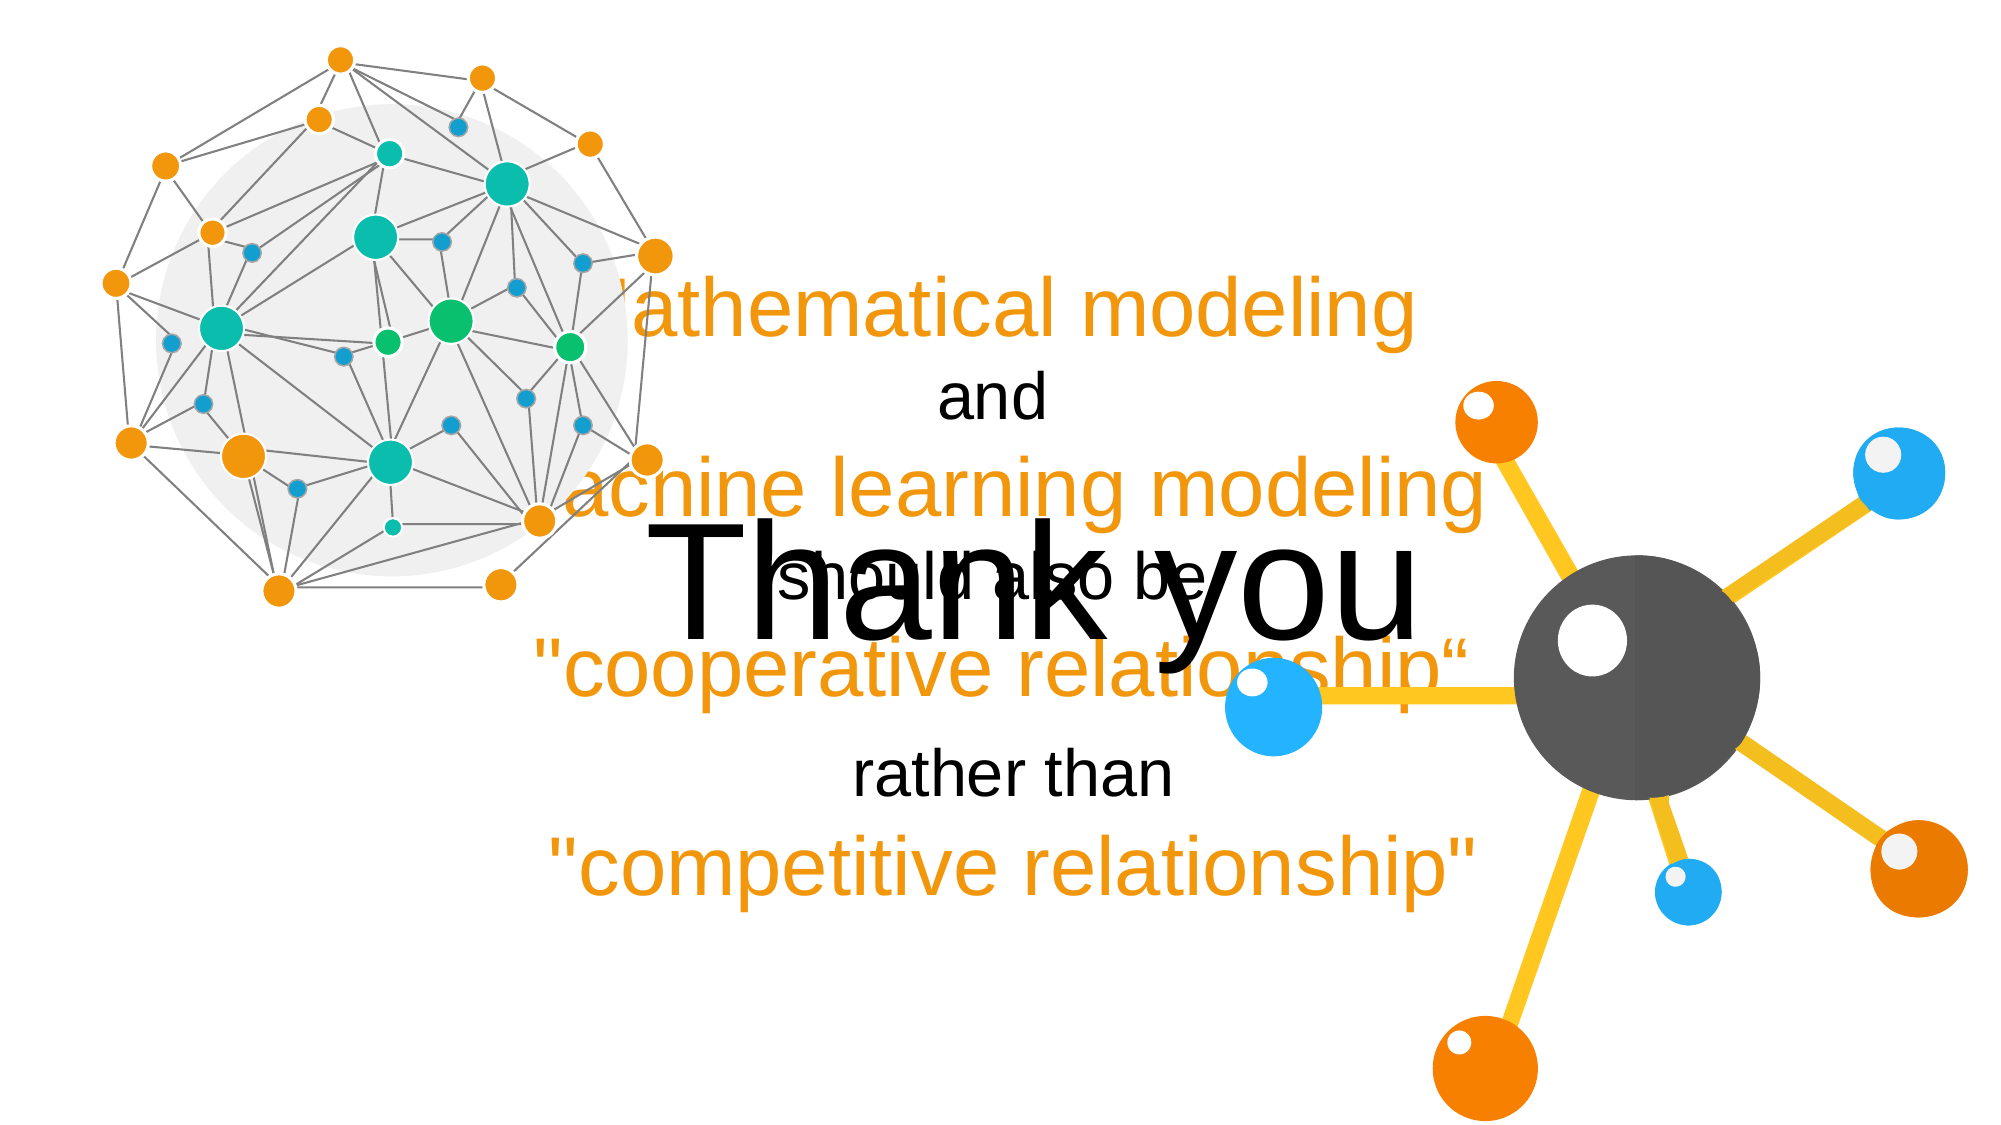

Mathematical modeling
and
machine learning modeling
should also be
"cooperative relationship“
 rather than
 "competitive relationship"

Thank you